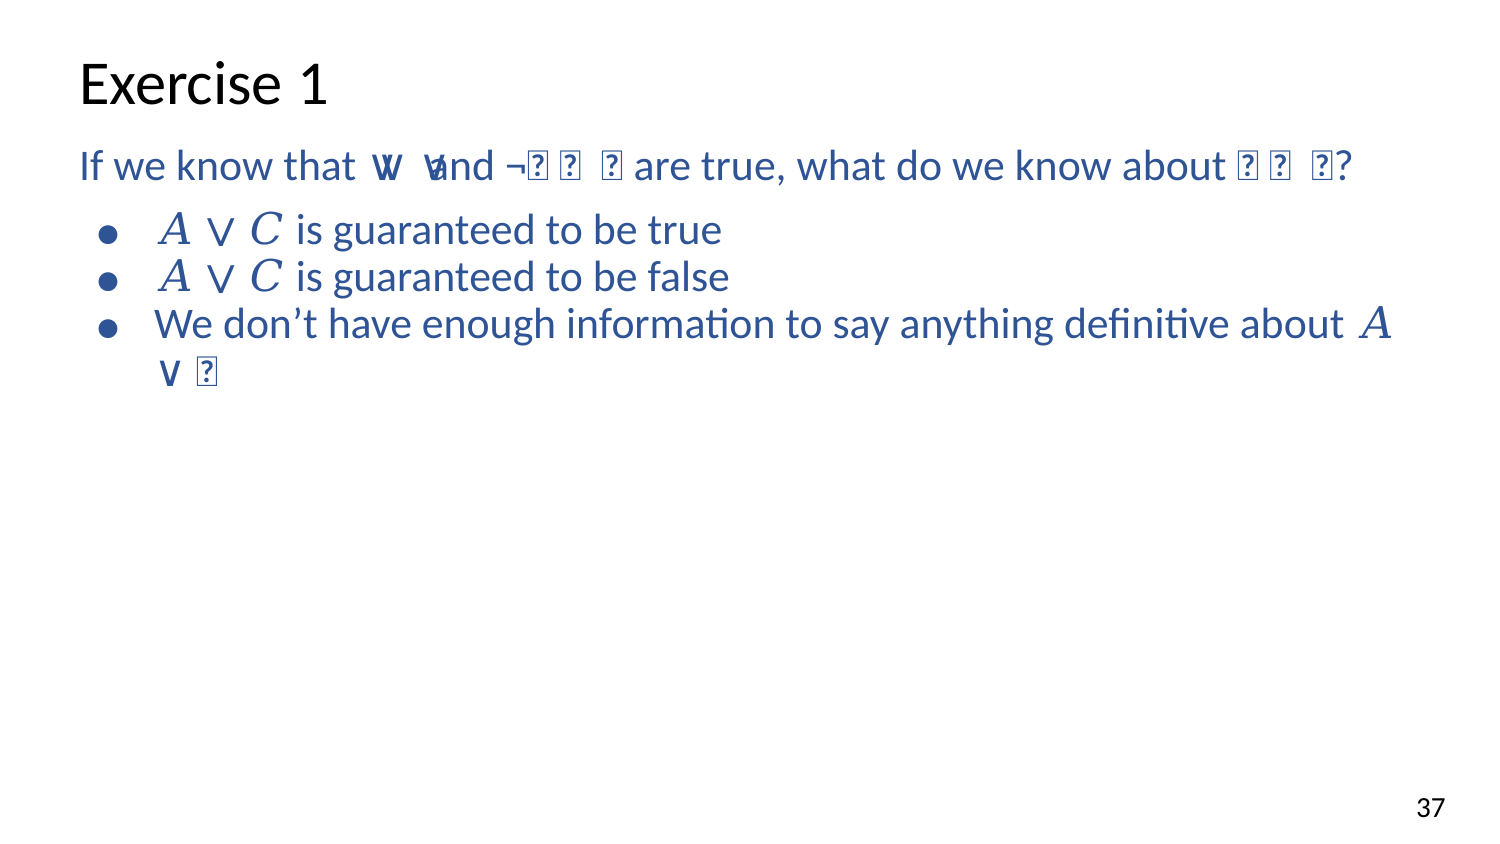

# Exercise 1
If we know that 𝐴 ∨ 𝐵 and ¬𝐵 ∨ 𝐶 are true, what do we know about 𝐴 ∨ 𝐶?
𝐴 ∨ 𝐶 is guaranteed to be true
𝐴 ∨ 𝐶 is guaranteed to be false
We don’t have enough information to say anything definitive about 𝐴 ∨ 𝐶

37